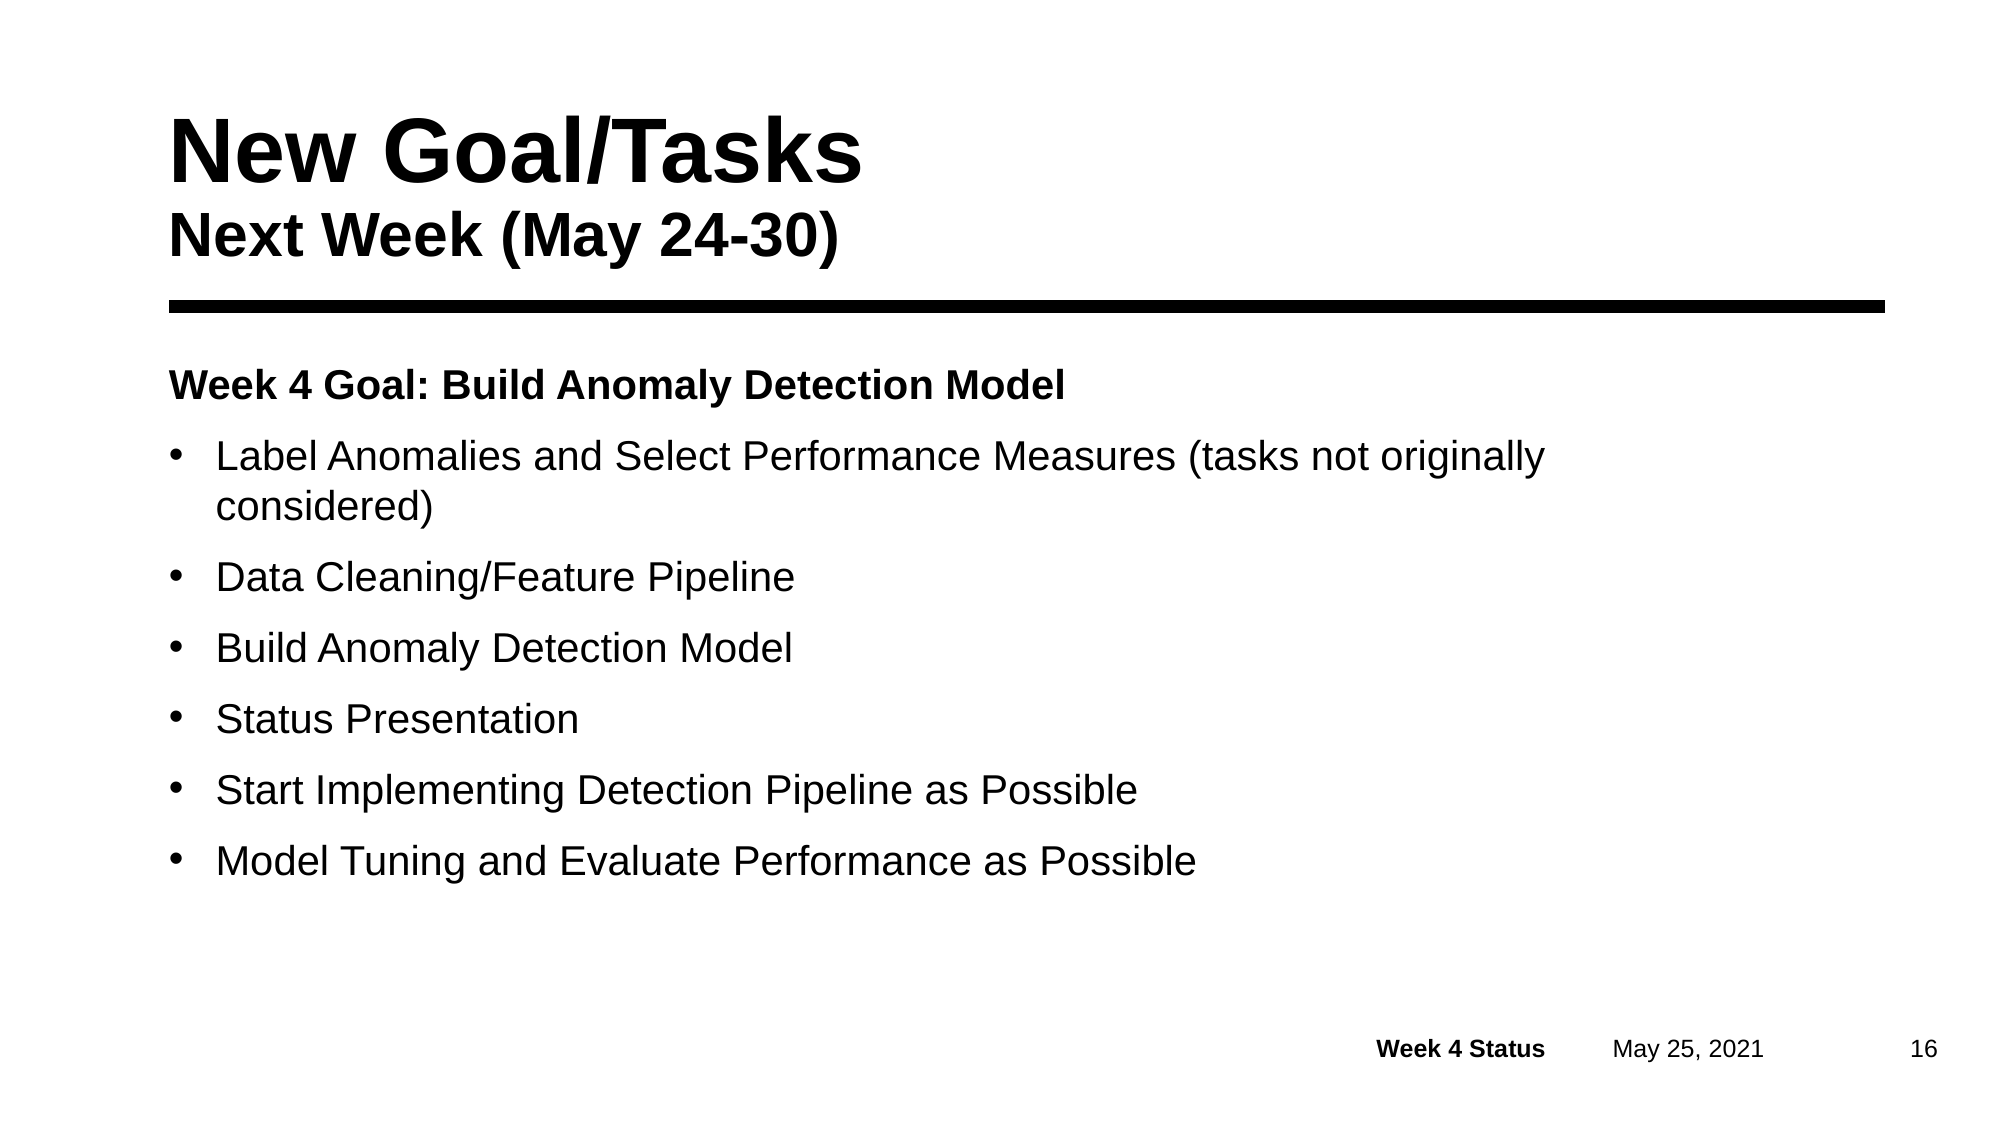

# New Goal/Tasks Next Week (May 24-30)

Week 4 Goal: Build Anomaly Detection Model
Label Anomalies and Select Performance Measures (tasks not originally considered)
Data Cleaning/Feature Pipeline
Build Anomaly Detection Model
Status Presentation
Start Implementing Detection Pipeline as Possible
Model Tuning and Evaluate Performance as Possible

May 25, 2021
16
Week 4 Status